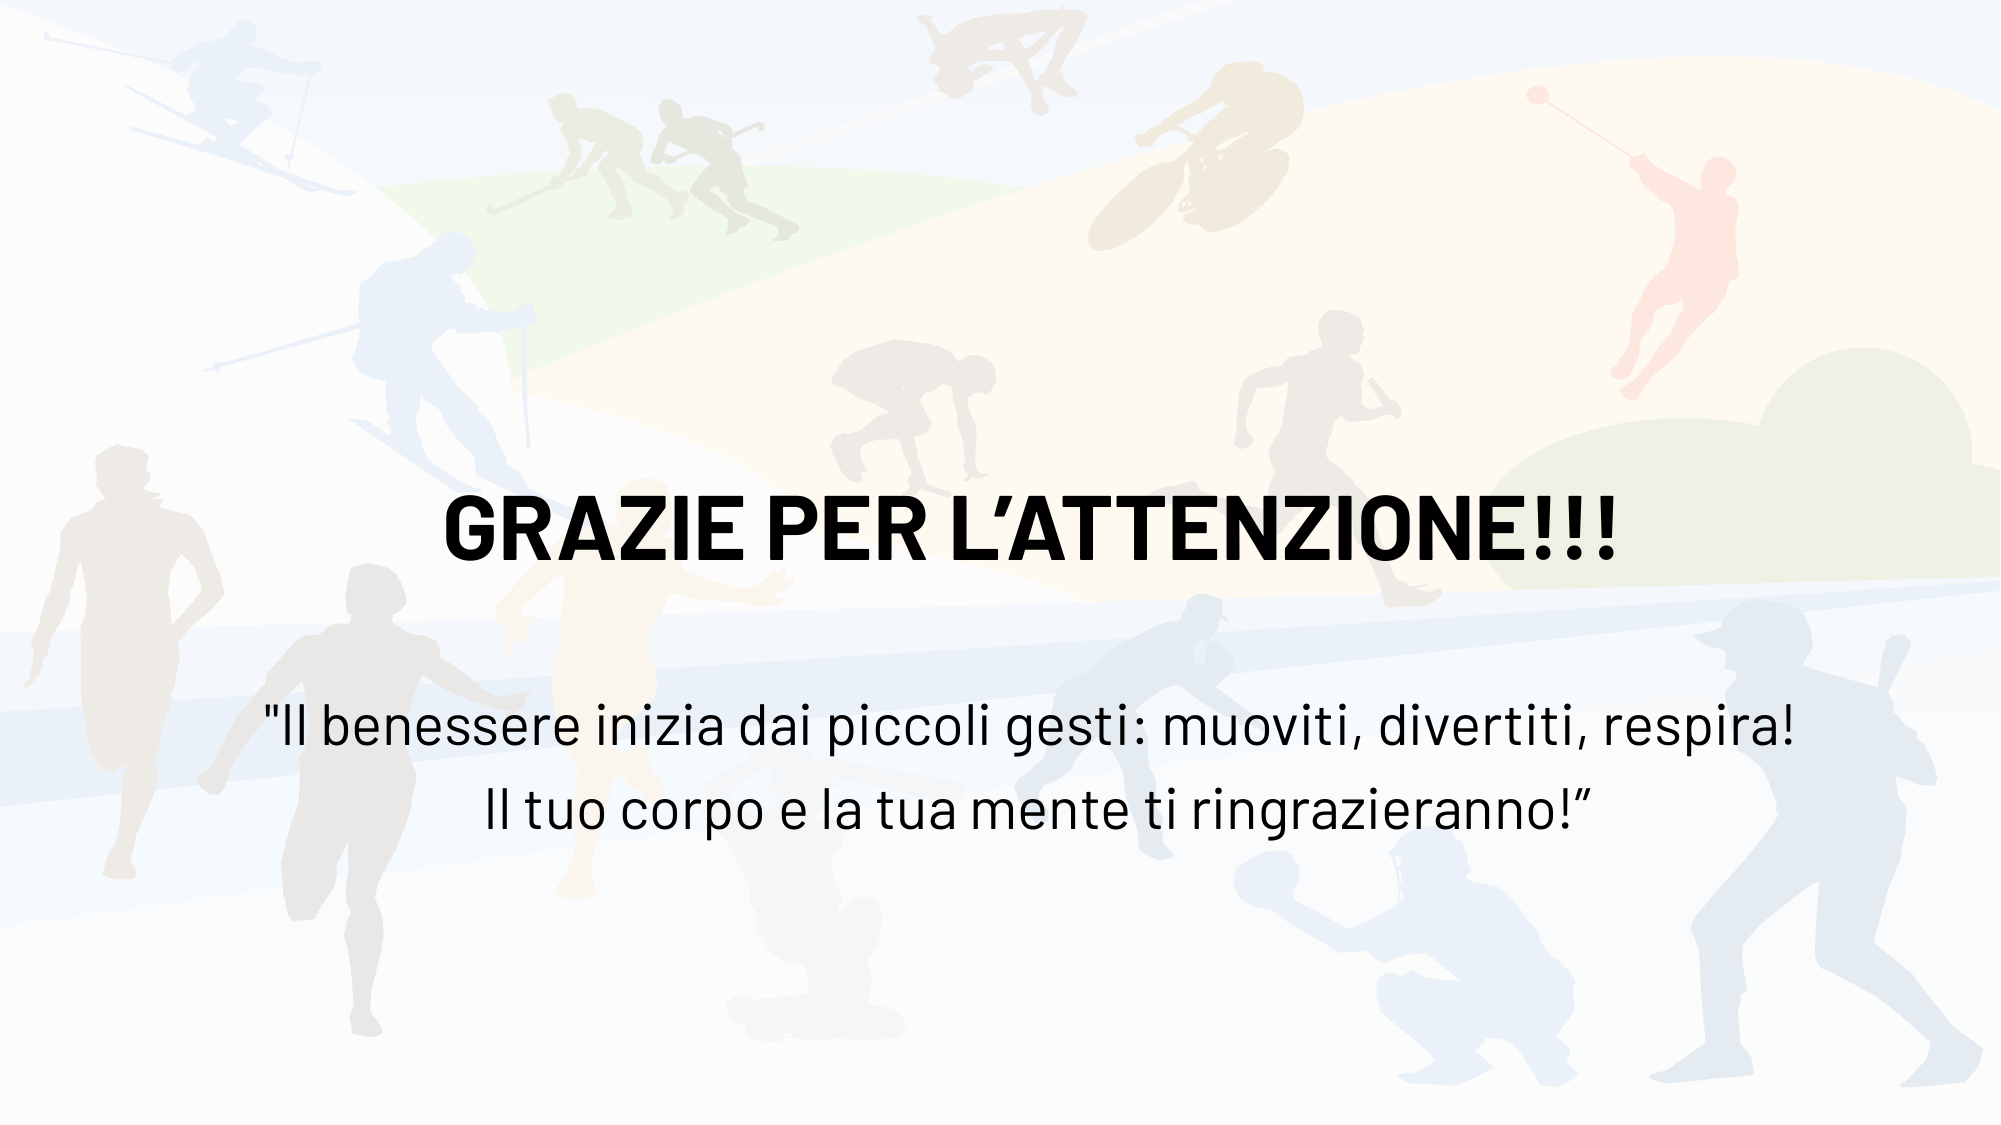

# GRAZIE PER L’ATTENZIONE!!!
"Il benessere inizia dai piccoli gesti: muoviti, divertiti, respira!
Il tuo corpo e la tua mente ti ringrazieranno!”